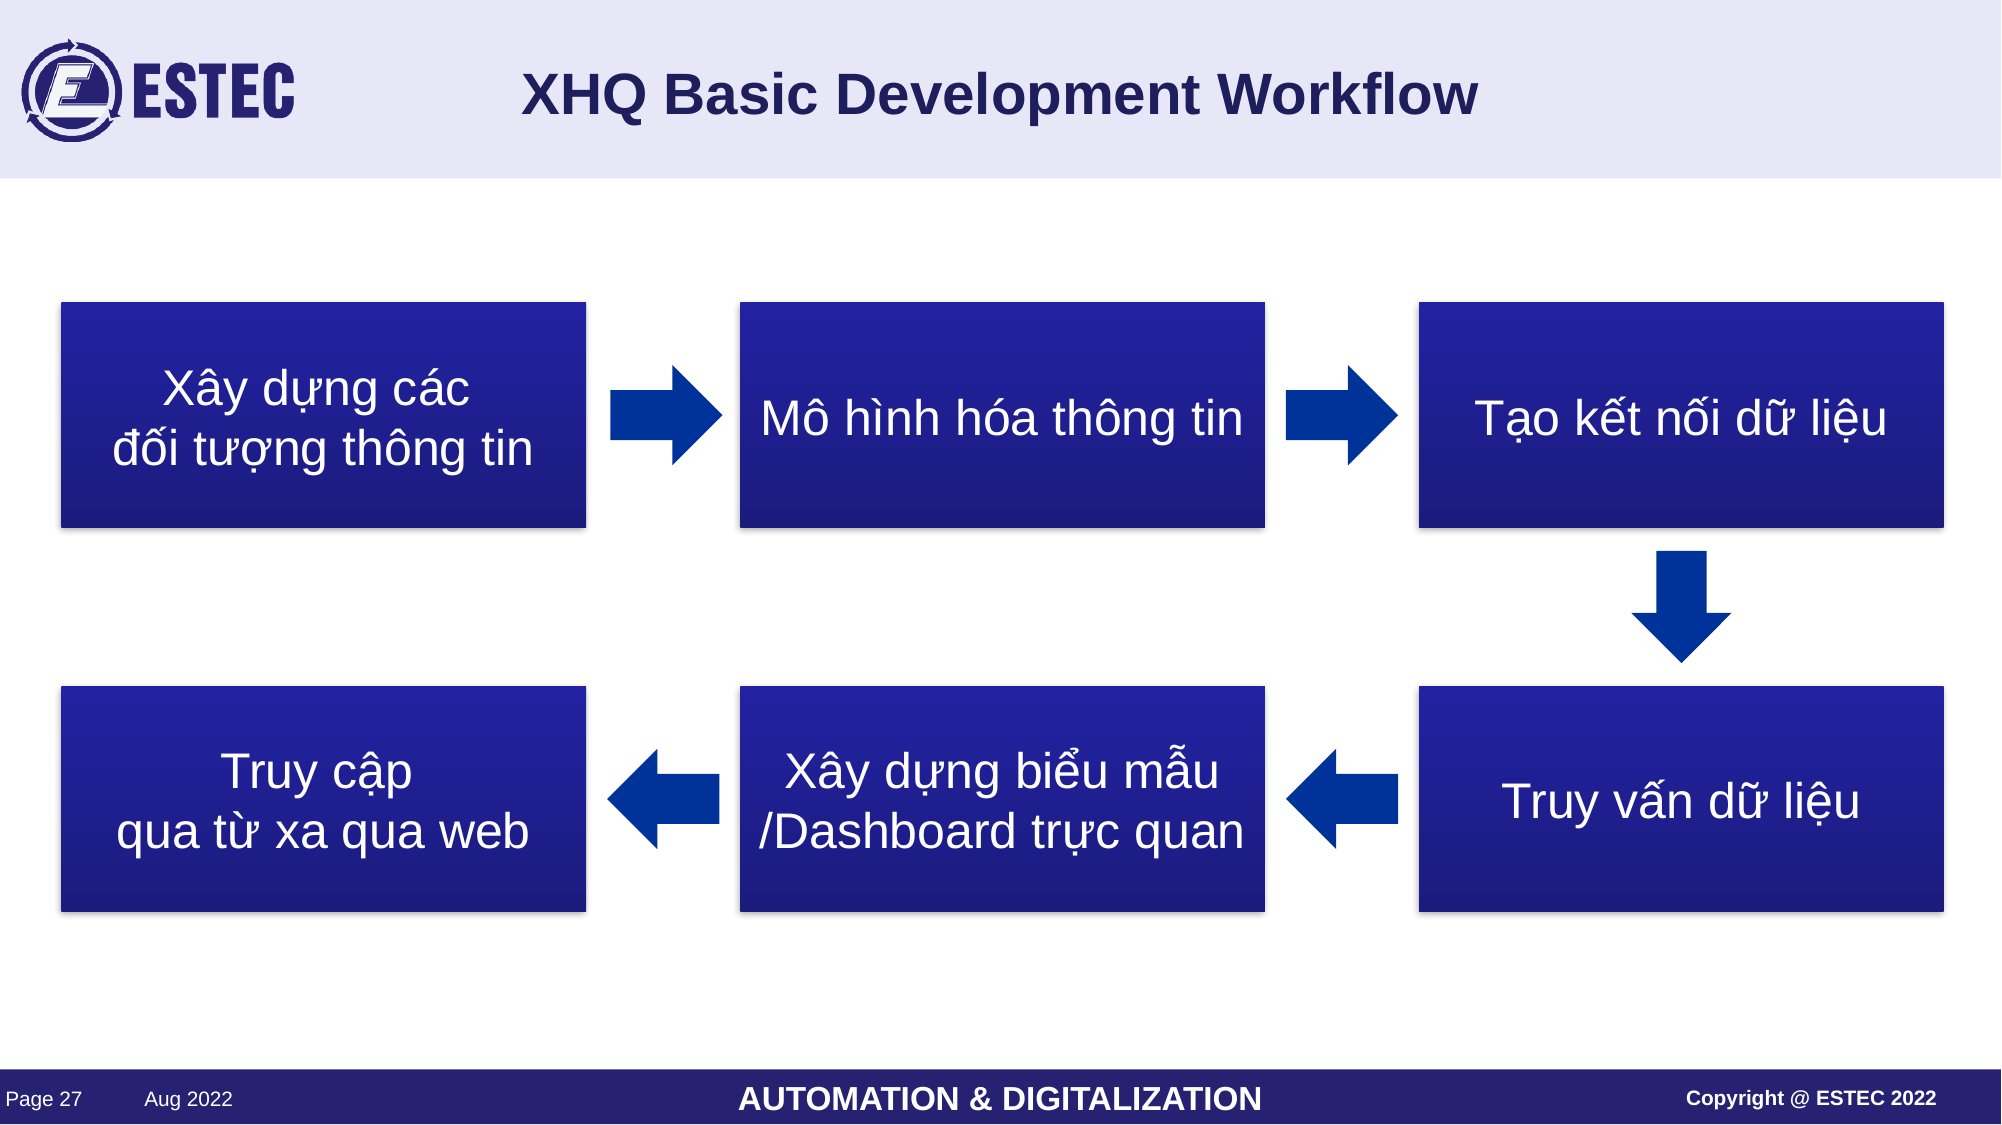

# XHQ Basic Development Workflow
Xây dựng các
đối tượng thông tin
Mô hình hóa thông tin
Tạo kết nối dữ liệu

Truy cập
qua từ xa qua web
Xây dựng biểu mẫu
/Dashboard trực quan
Truy vấn dữ liệu